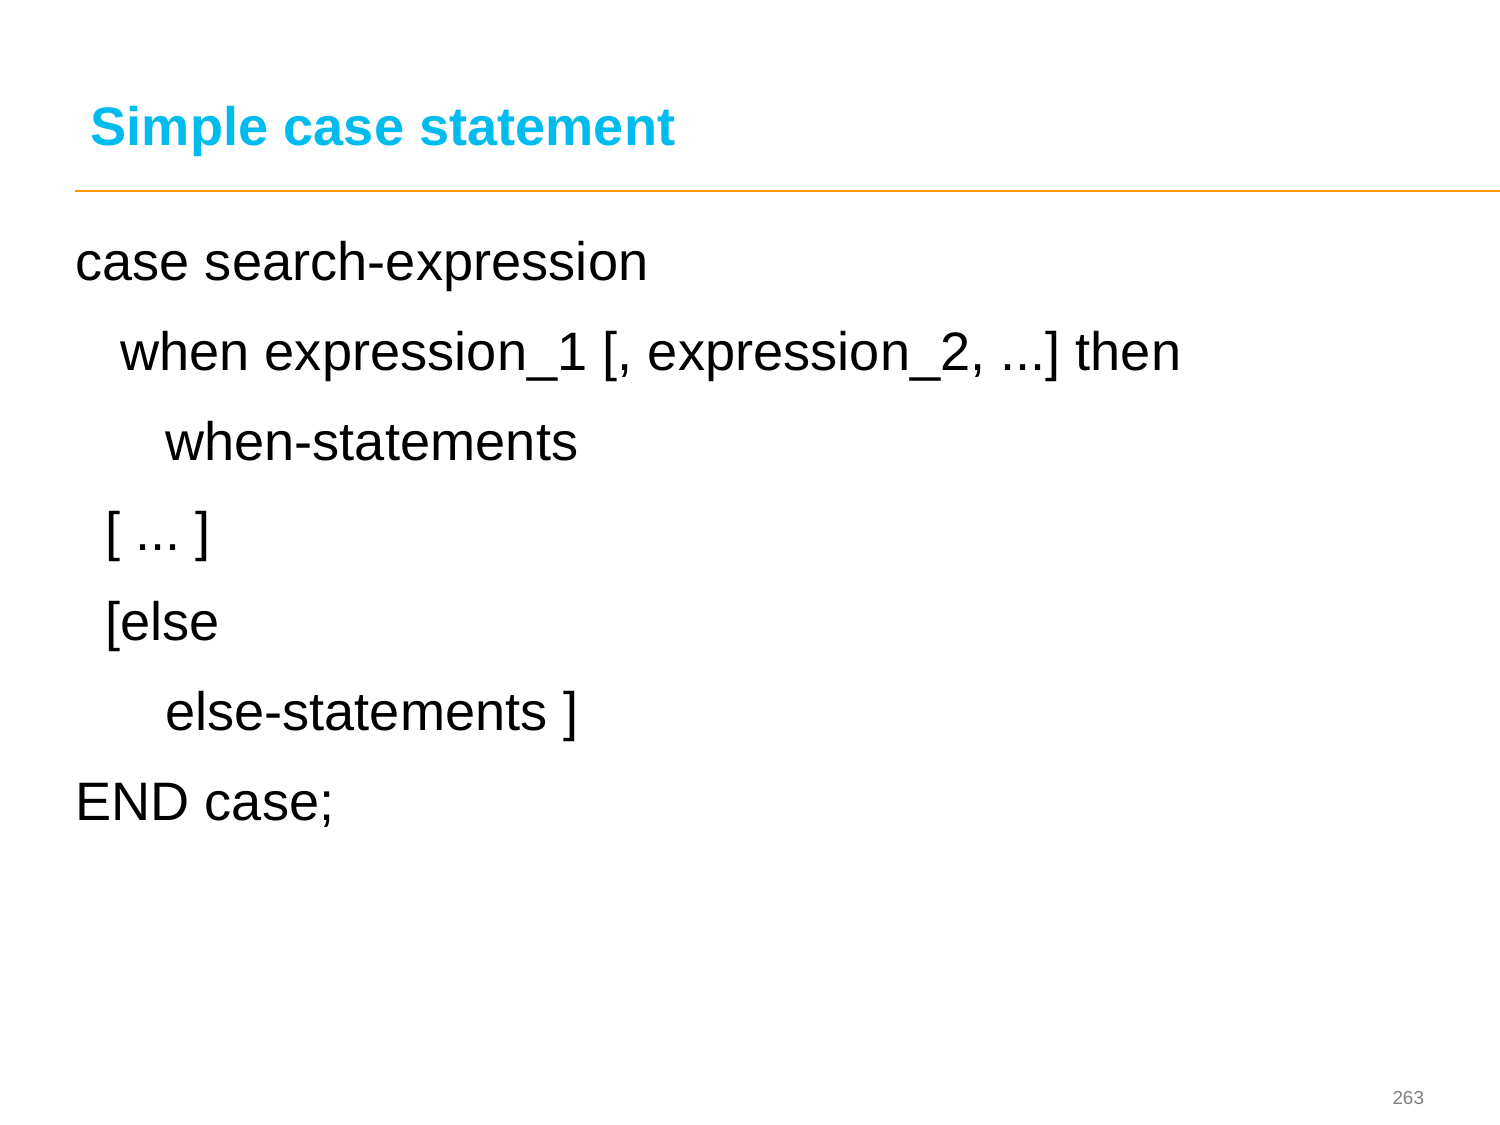

# Simple case statement
case search-expression
   when expression_1 [, expression_2, ...] then
      when-statements
  [ ... ]
  [else
      else-statements ]
END case;